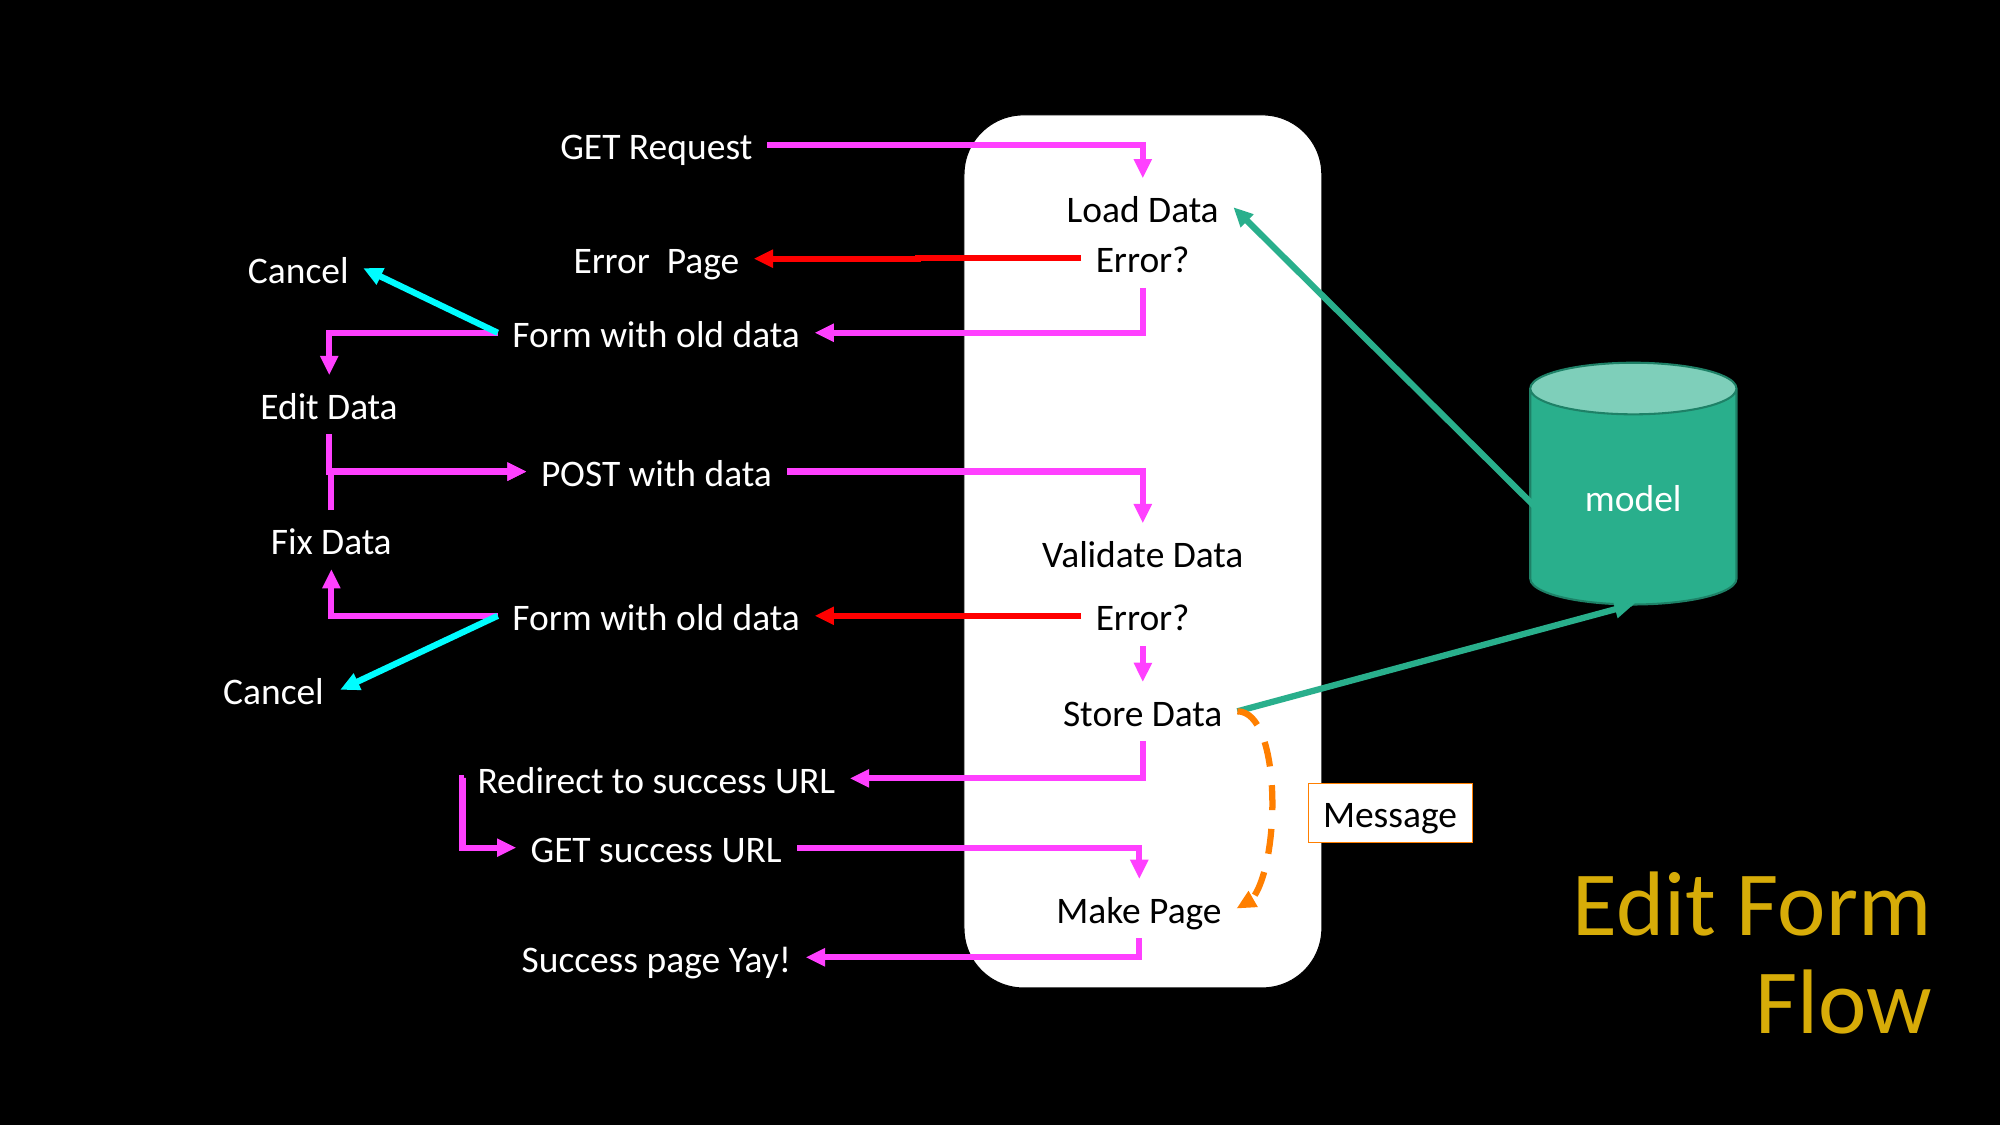

GET Request
Load Data
Error?
Error  Page
Cancel
Form with old data
model
Edit Data
POST with data
Fix Data
Validate Data
Error?
Form with old data
Cancel
Store Data
Redirect to success URL
Message
GET success URL
# Edit Form Flow
Make Page
Success page Yay!